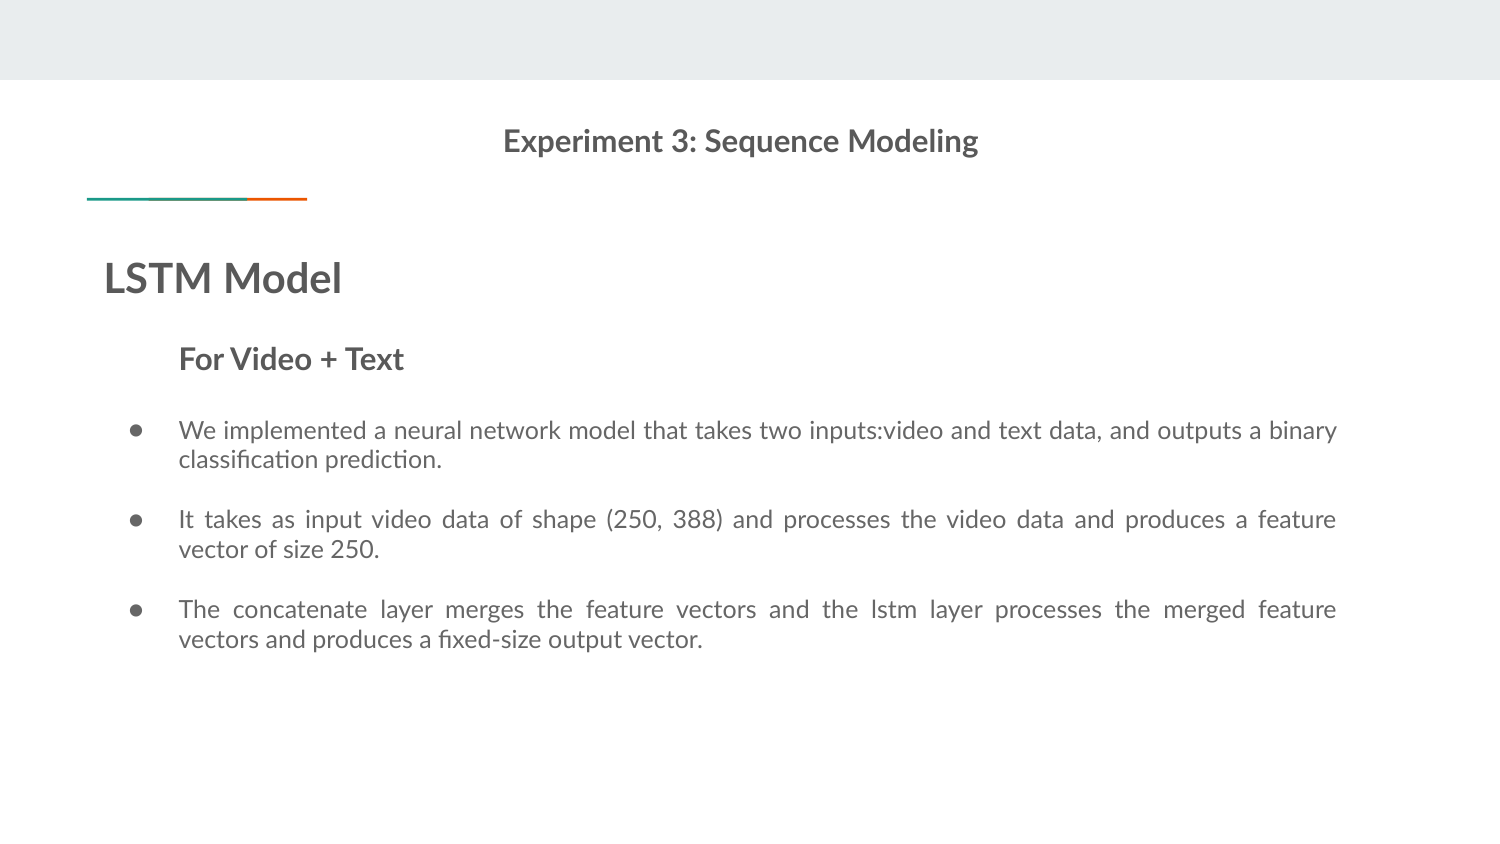

Experiment 3: Sequence Modeling
LSTM Model

For Video + Text

We implemented a neural network model that takes two inputs:video and text data, and outputs a binary classification prediction.

It takes as input video data of shape (250, 388) and processes the video data and produces a feature vector of size 250.

The concatenate layer merges the feature vectors and the lstm layer processes the merged feature vectors and produces a fixed-size output vector.